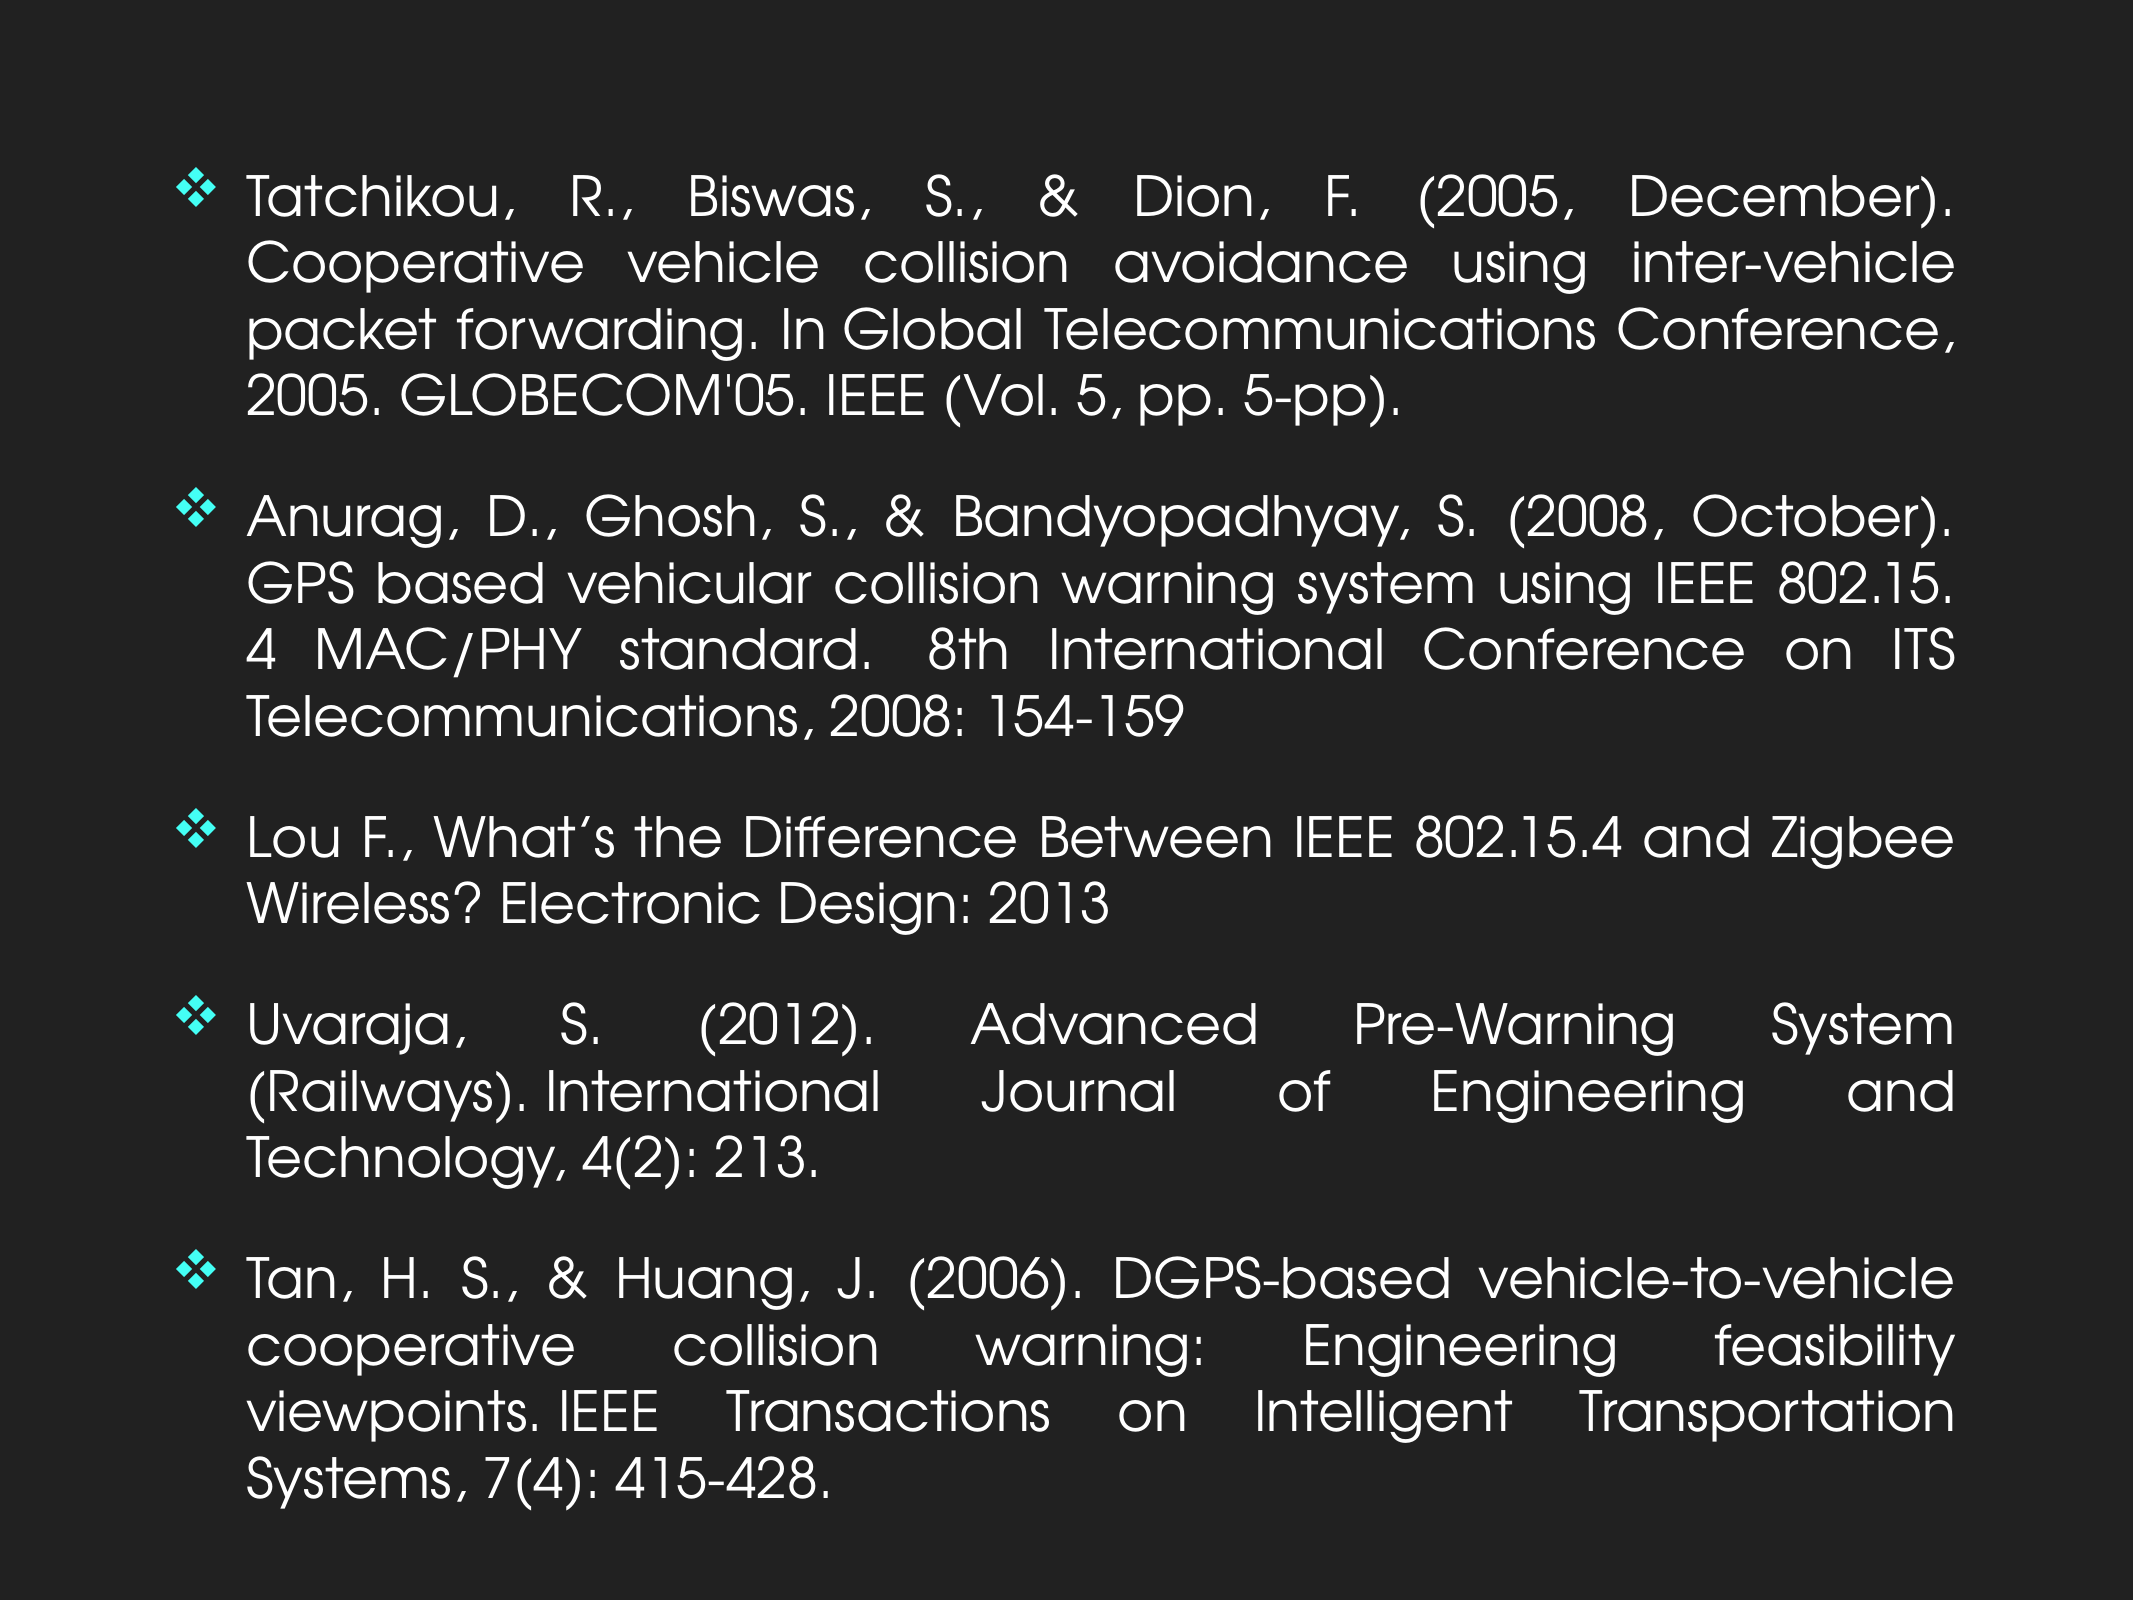

Tatchikou, R., Biswas, S., & Dion, F. (2005, December). Cooperative vehicle collision avoidance using inter-vehicle packet forwarding. In Global Telecommunications Conference, 2005. GLOBECOM'05. IEEE (Vol. 5, pp. 5-pp).
Anurag, D., Ghosh, S., & Bandyopadhyay, S. (2008, October). GPS based vehicular collision warning system using IEEE 802.15. 4 MAC/PHY standard.  8th International Conference on ITS Telecommunications, 2008: 154-159
Lou F., What’s the Difference Between IEEE 802.15.4 and Zigbee Wireless? Electronic Design: 2013
Uvaraja, S. (2012). Advanced Pre-Warning System (Railways). International Journal of Engineering and Technology, 4(2): 213.
Tan, H. S., & Huang, J. (2006). DGPS-based vehicle-to-vehicle cooperative collision warning: Engineering feasibility viewpoints. IEEE Transactions on Intelligent Transportation Systems, 7(4): 415-428.